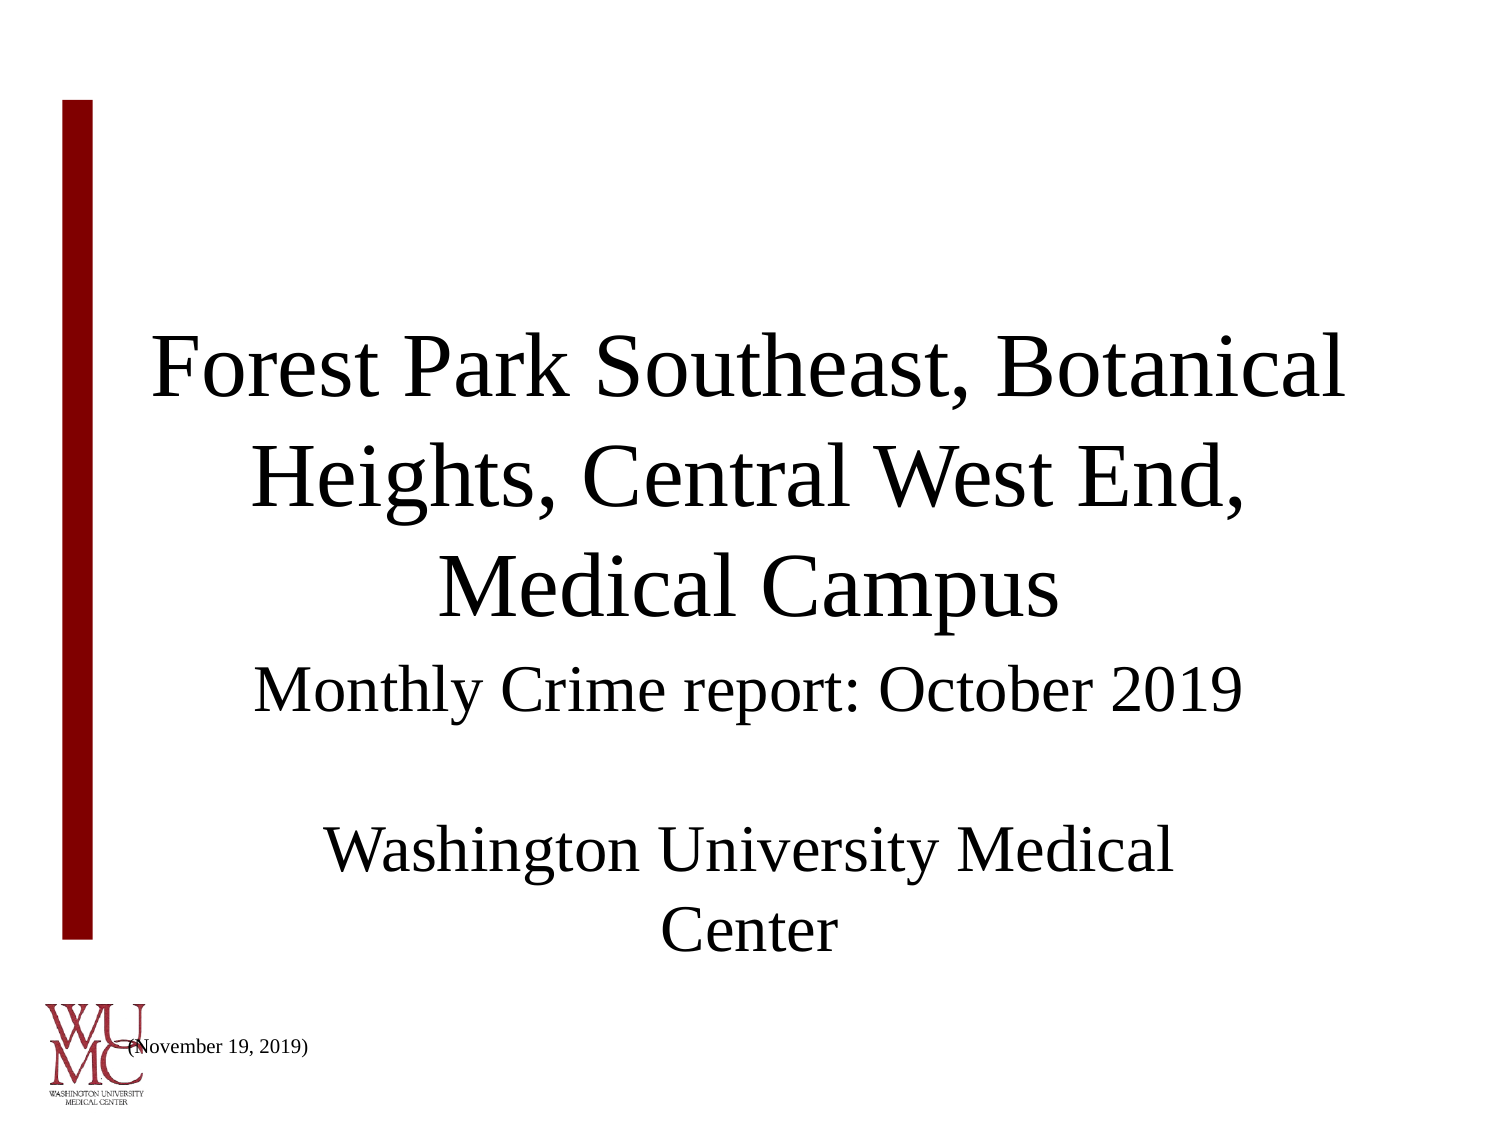

# Forest Park Southeast, Botanical Heights, Central West End, Medical Campus
Monthly Crime report: October 2019
Washington University Medical Center
(November 19, 2019)